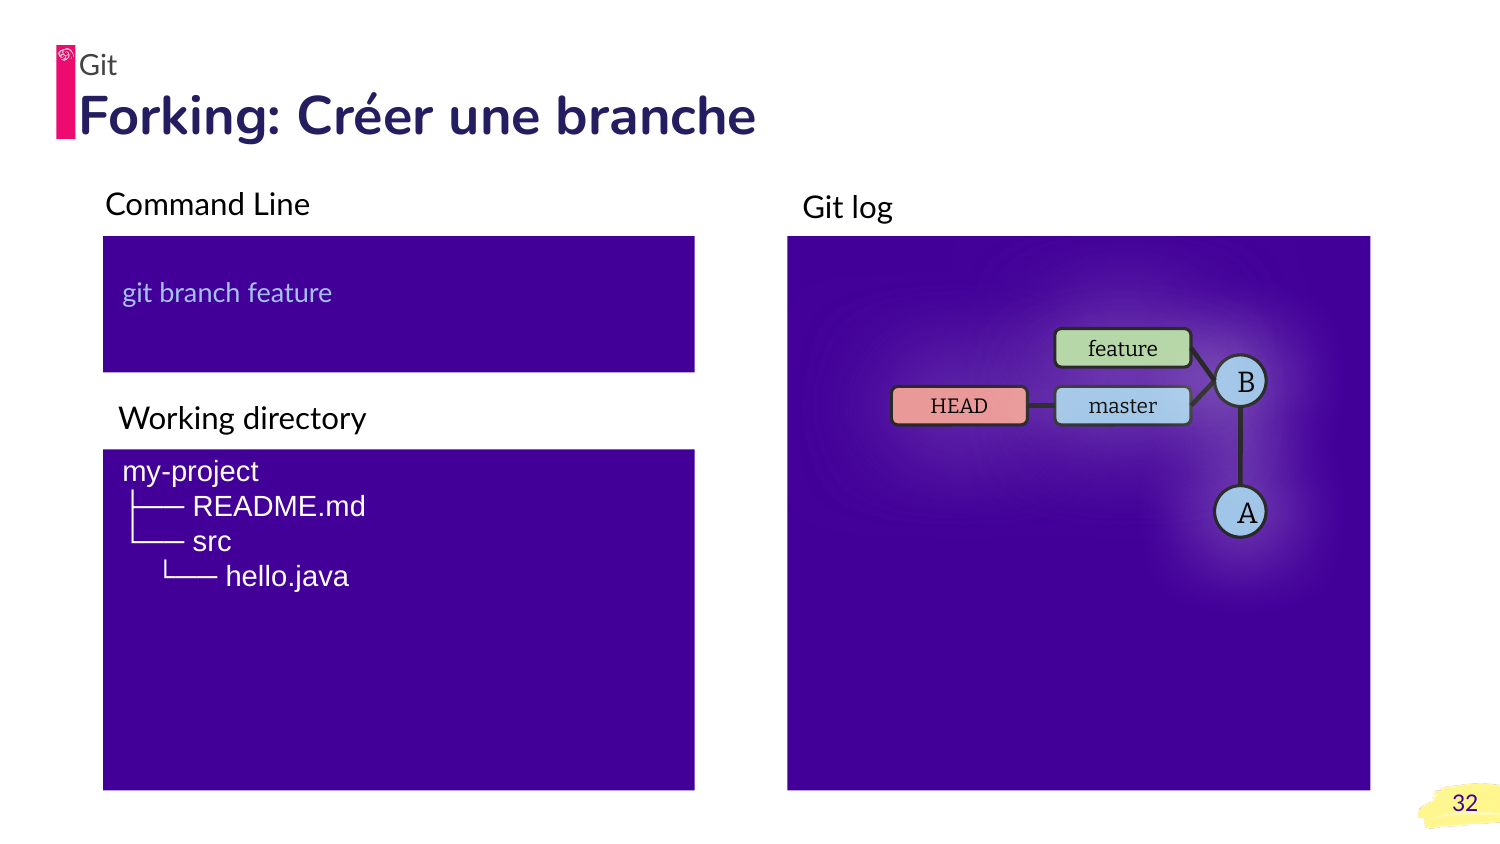

Git
# Forking: Créer une branche

Command Line
Git log

git branch feature

feature
B
Working Directory
Working directory
HEAD
master
my-project
├── README.md
└── src
    └── hello.java

A
32